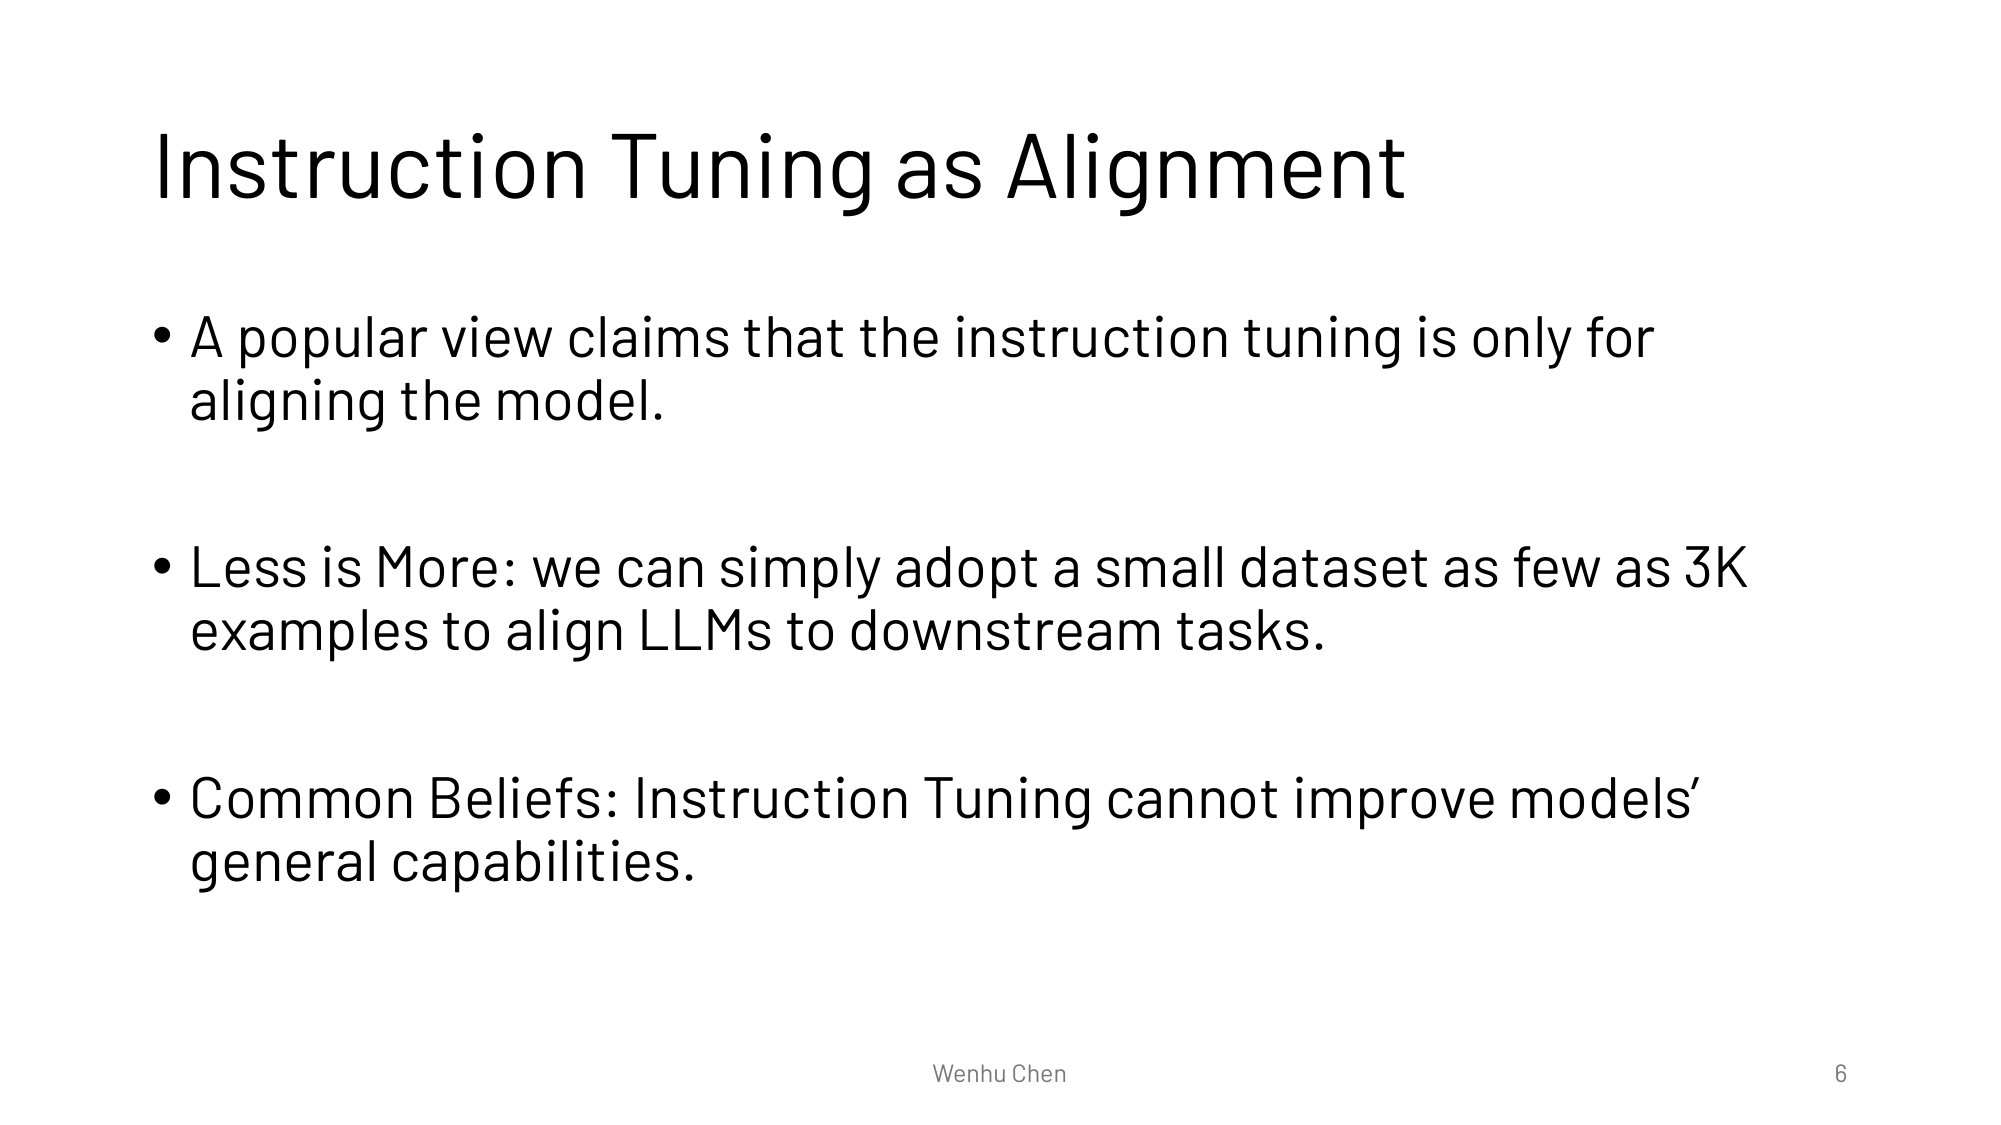

# Instruction Tuning as Alignment
A popular view claims that the instruction tuning is only for aligning the model.

Less is More: we can simply adopt a small dataset as few as 3K examples to align LLMs to downstream tasks.

Common Beliefs: Instruction Tuning cannot improve models’ general capabilities.
Wenhu Chen
6